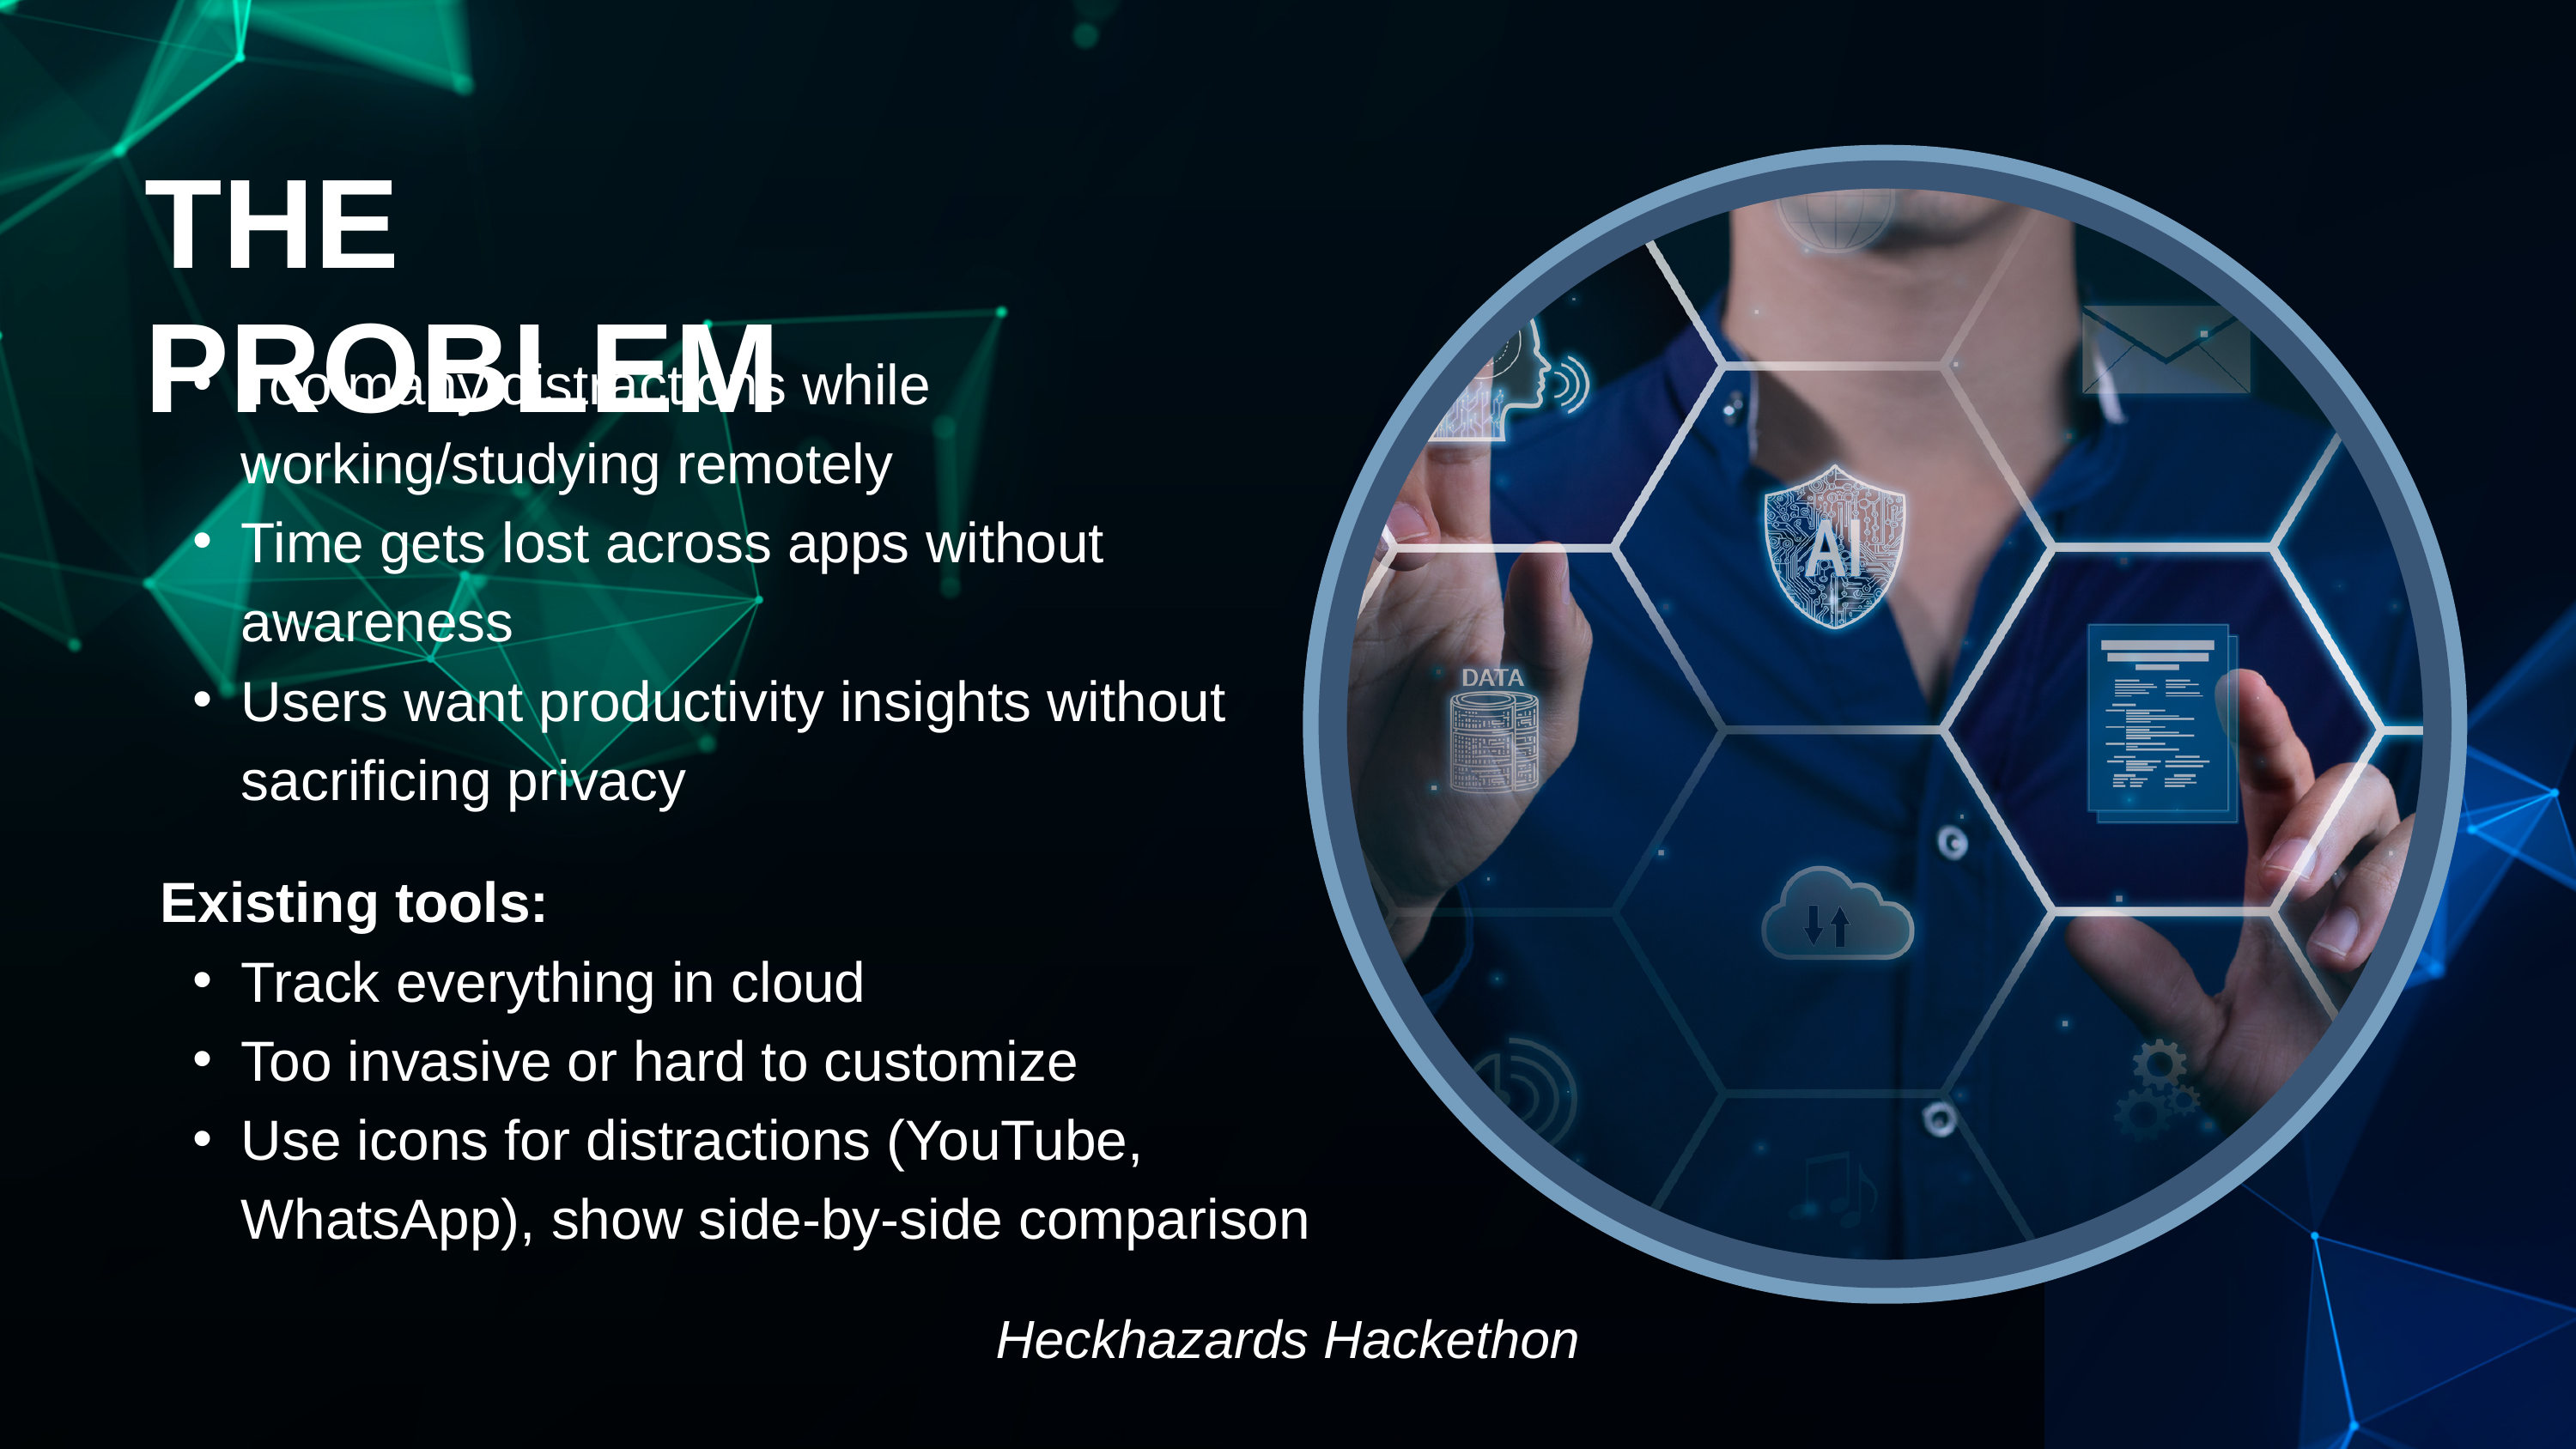

THE PROBLEM
Too many distractions while working/studying remotely
Time gets lost across apps without awareness
Users want productivity insights without sacrificing privacy
 Existing tools:
Track everything in cloud
Too invasive or hard to customize
Use icons for distractions (YouTube, WhatsApp), show side-by-side comparison
Heckhazards Hackethon